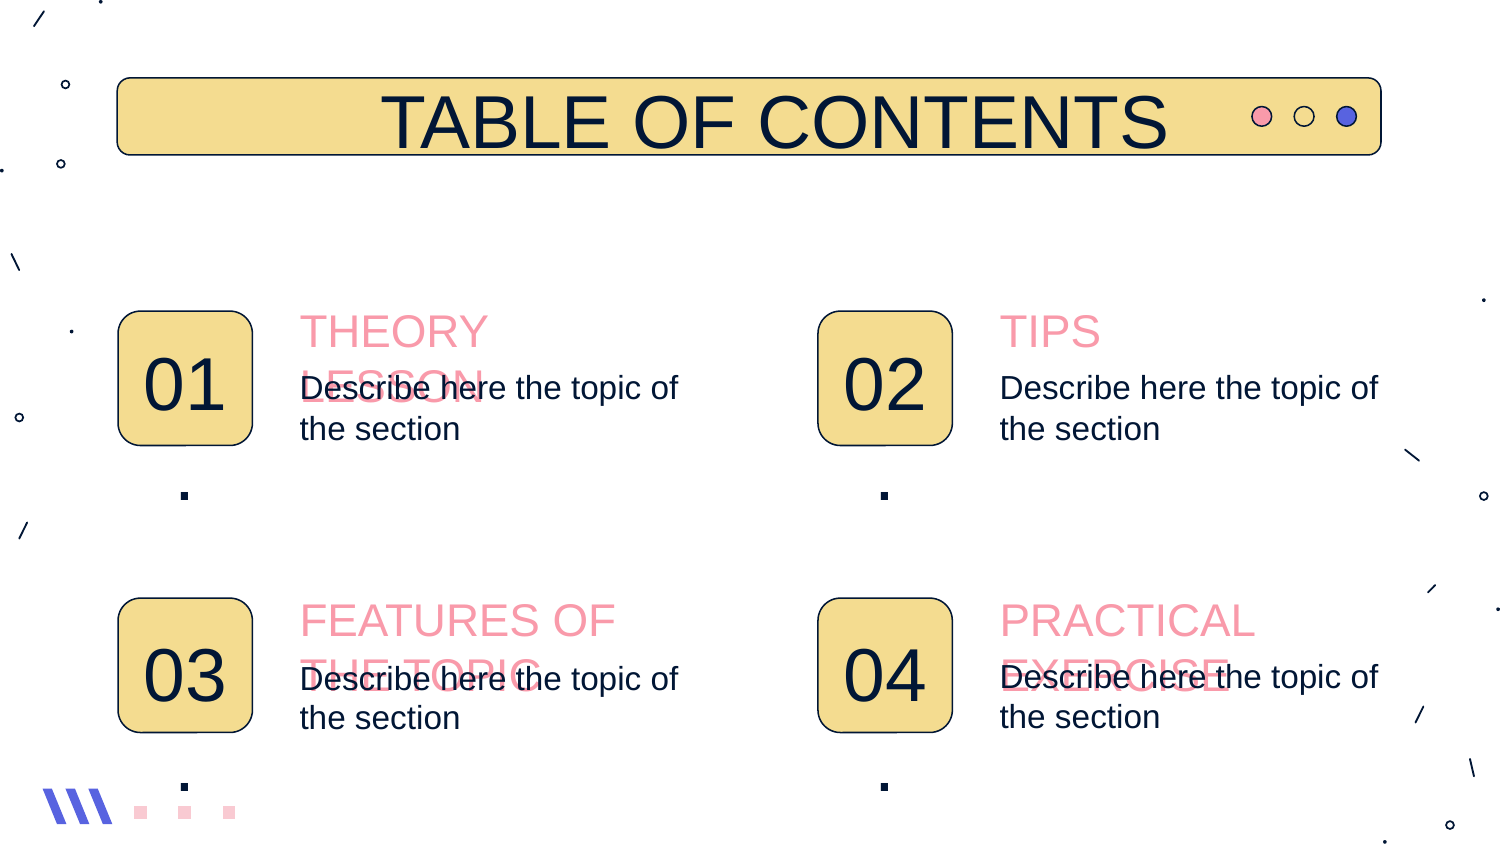

TABLE OF CONTENTS

THEORY LESSON
TIPS

01.
02.
Describe here the topic of the section
Describe here the topic of the section
FEATURES OF THE TOPIC
PRACTICAL EXERCISE

# 03.
04.
Describe here the topic of the section
Describe here the topic of the section